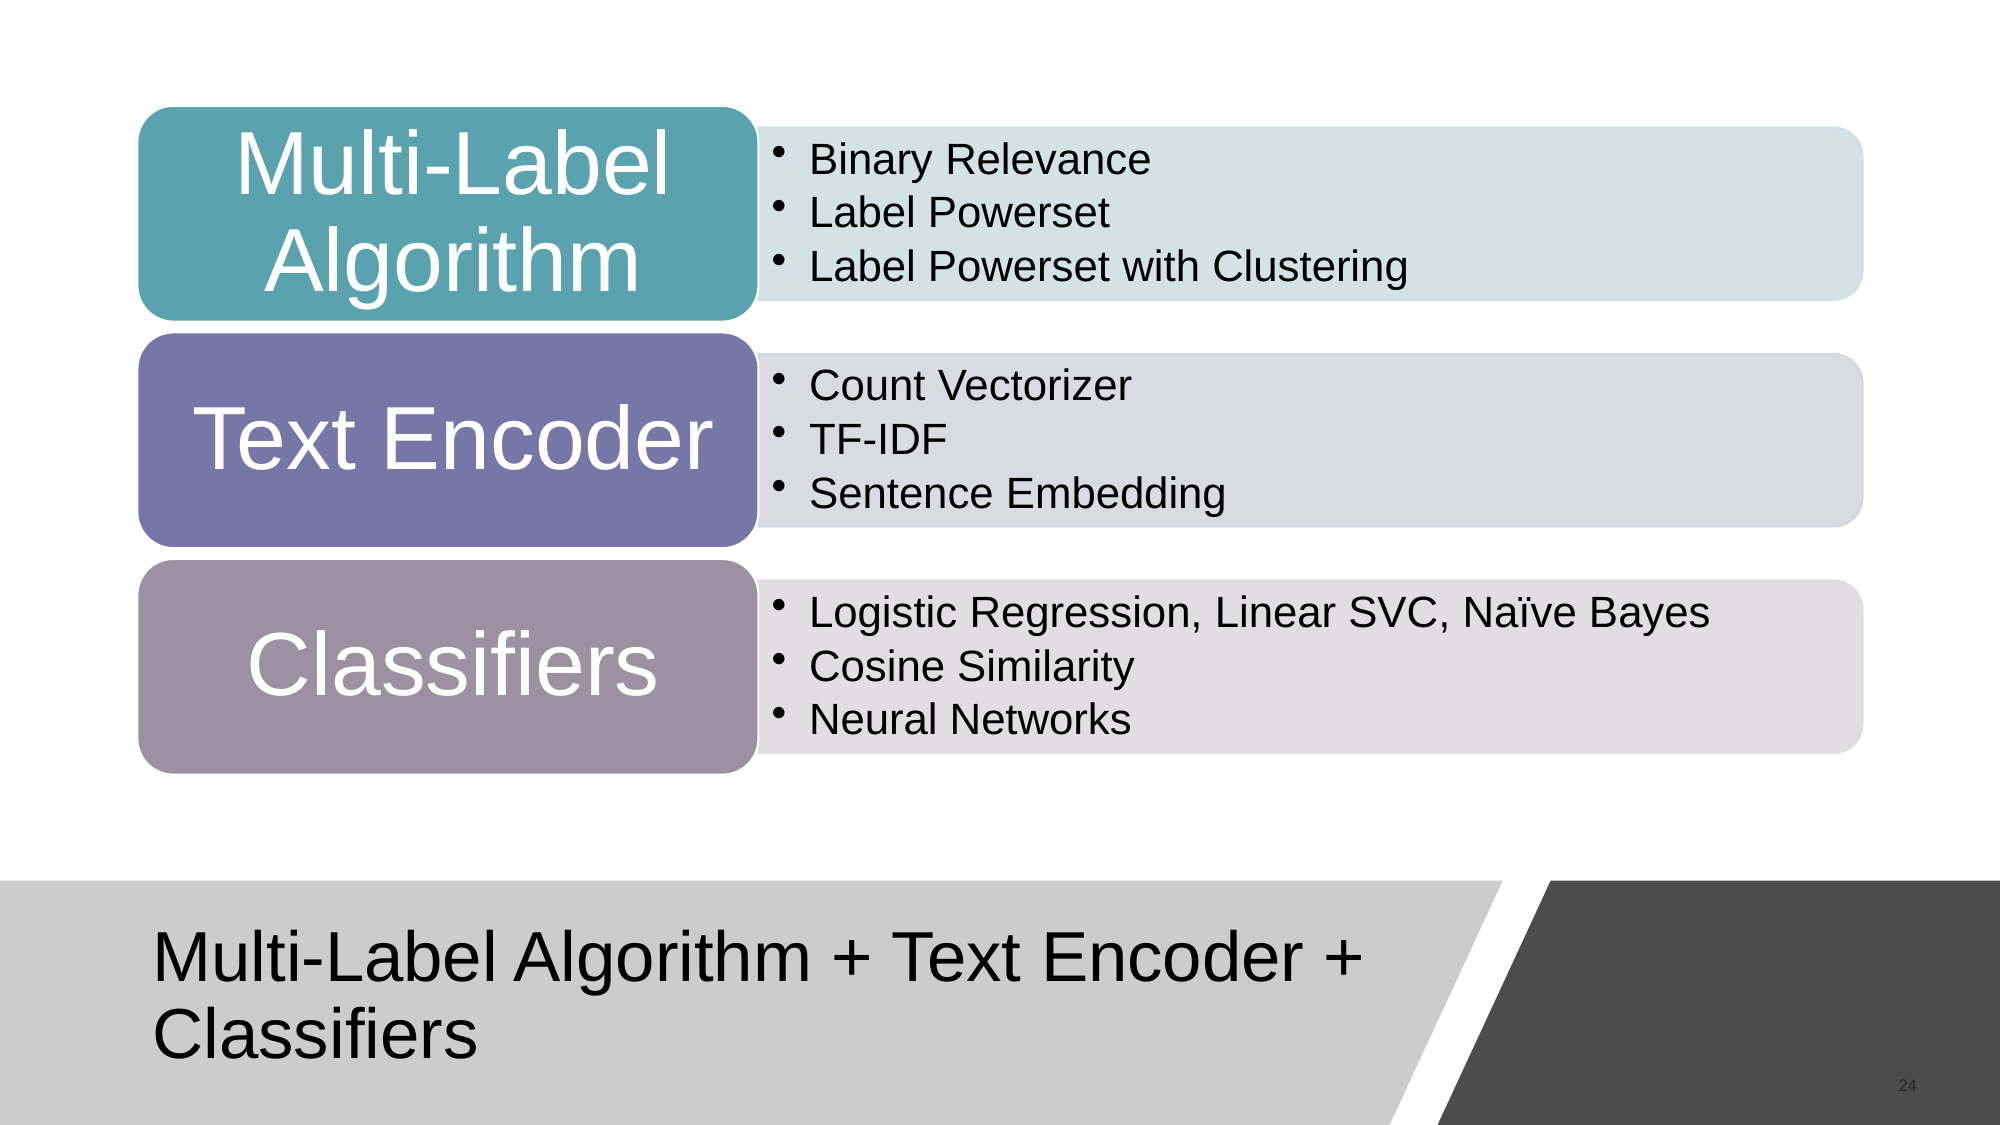

Binary Relevance
Label Powerset
Label Powerset with Clustering
Multi-Label Algorithm
Count Vectorizer
TF-IDF
Sentence Embedding
Text Encoder
Logistic Regression, Linear SVC, Naïve Bayes
Cosine Similarity
Neural Networks
Classifiers

# Multi-Label Algorithm + Text Encoder + Classifiers